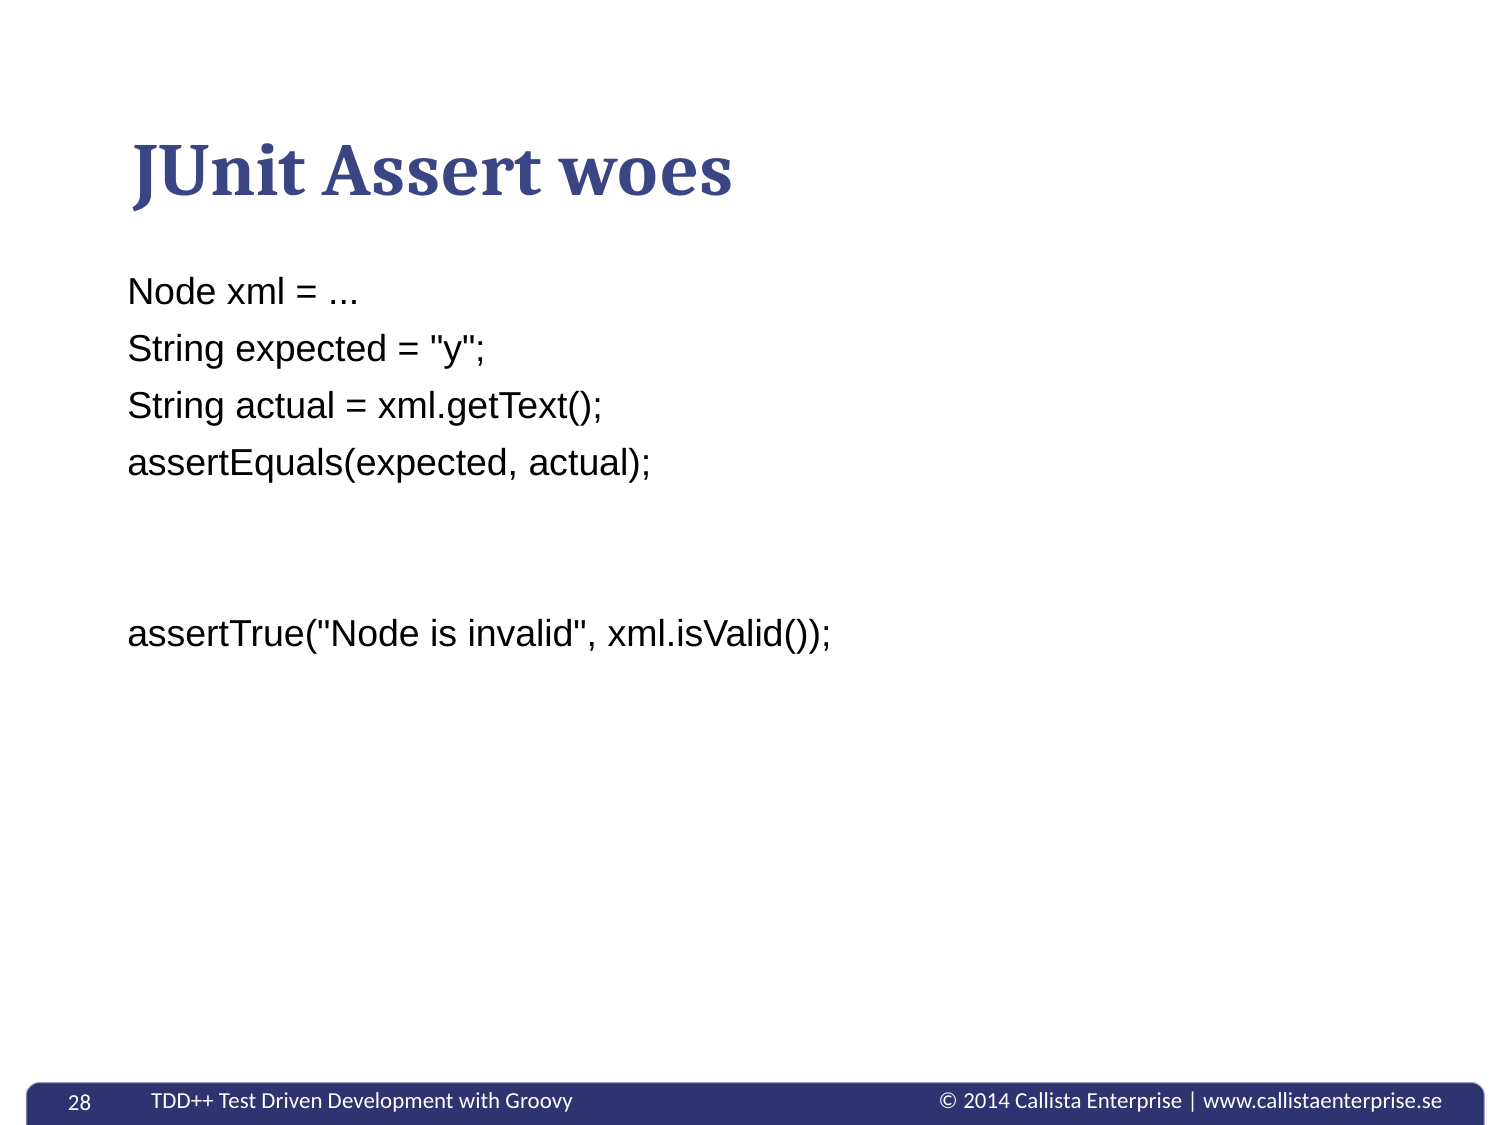

# JUnit Assert woes
Node xml = ...
String expected = "y";
String actual = xml.getText();
assertEquals(expected, actual);

assertTrue("Node is invalid", xml.isValid());